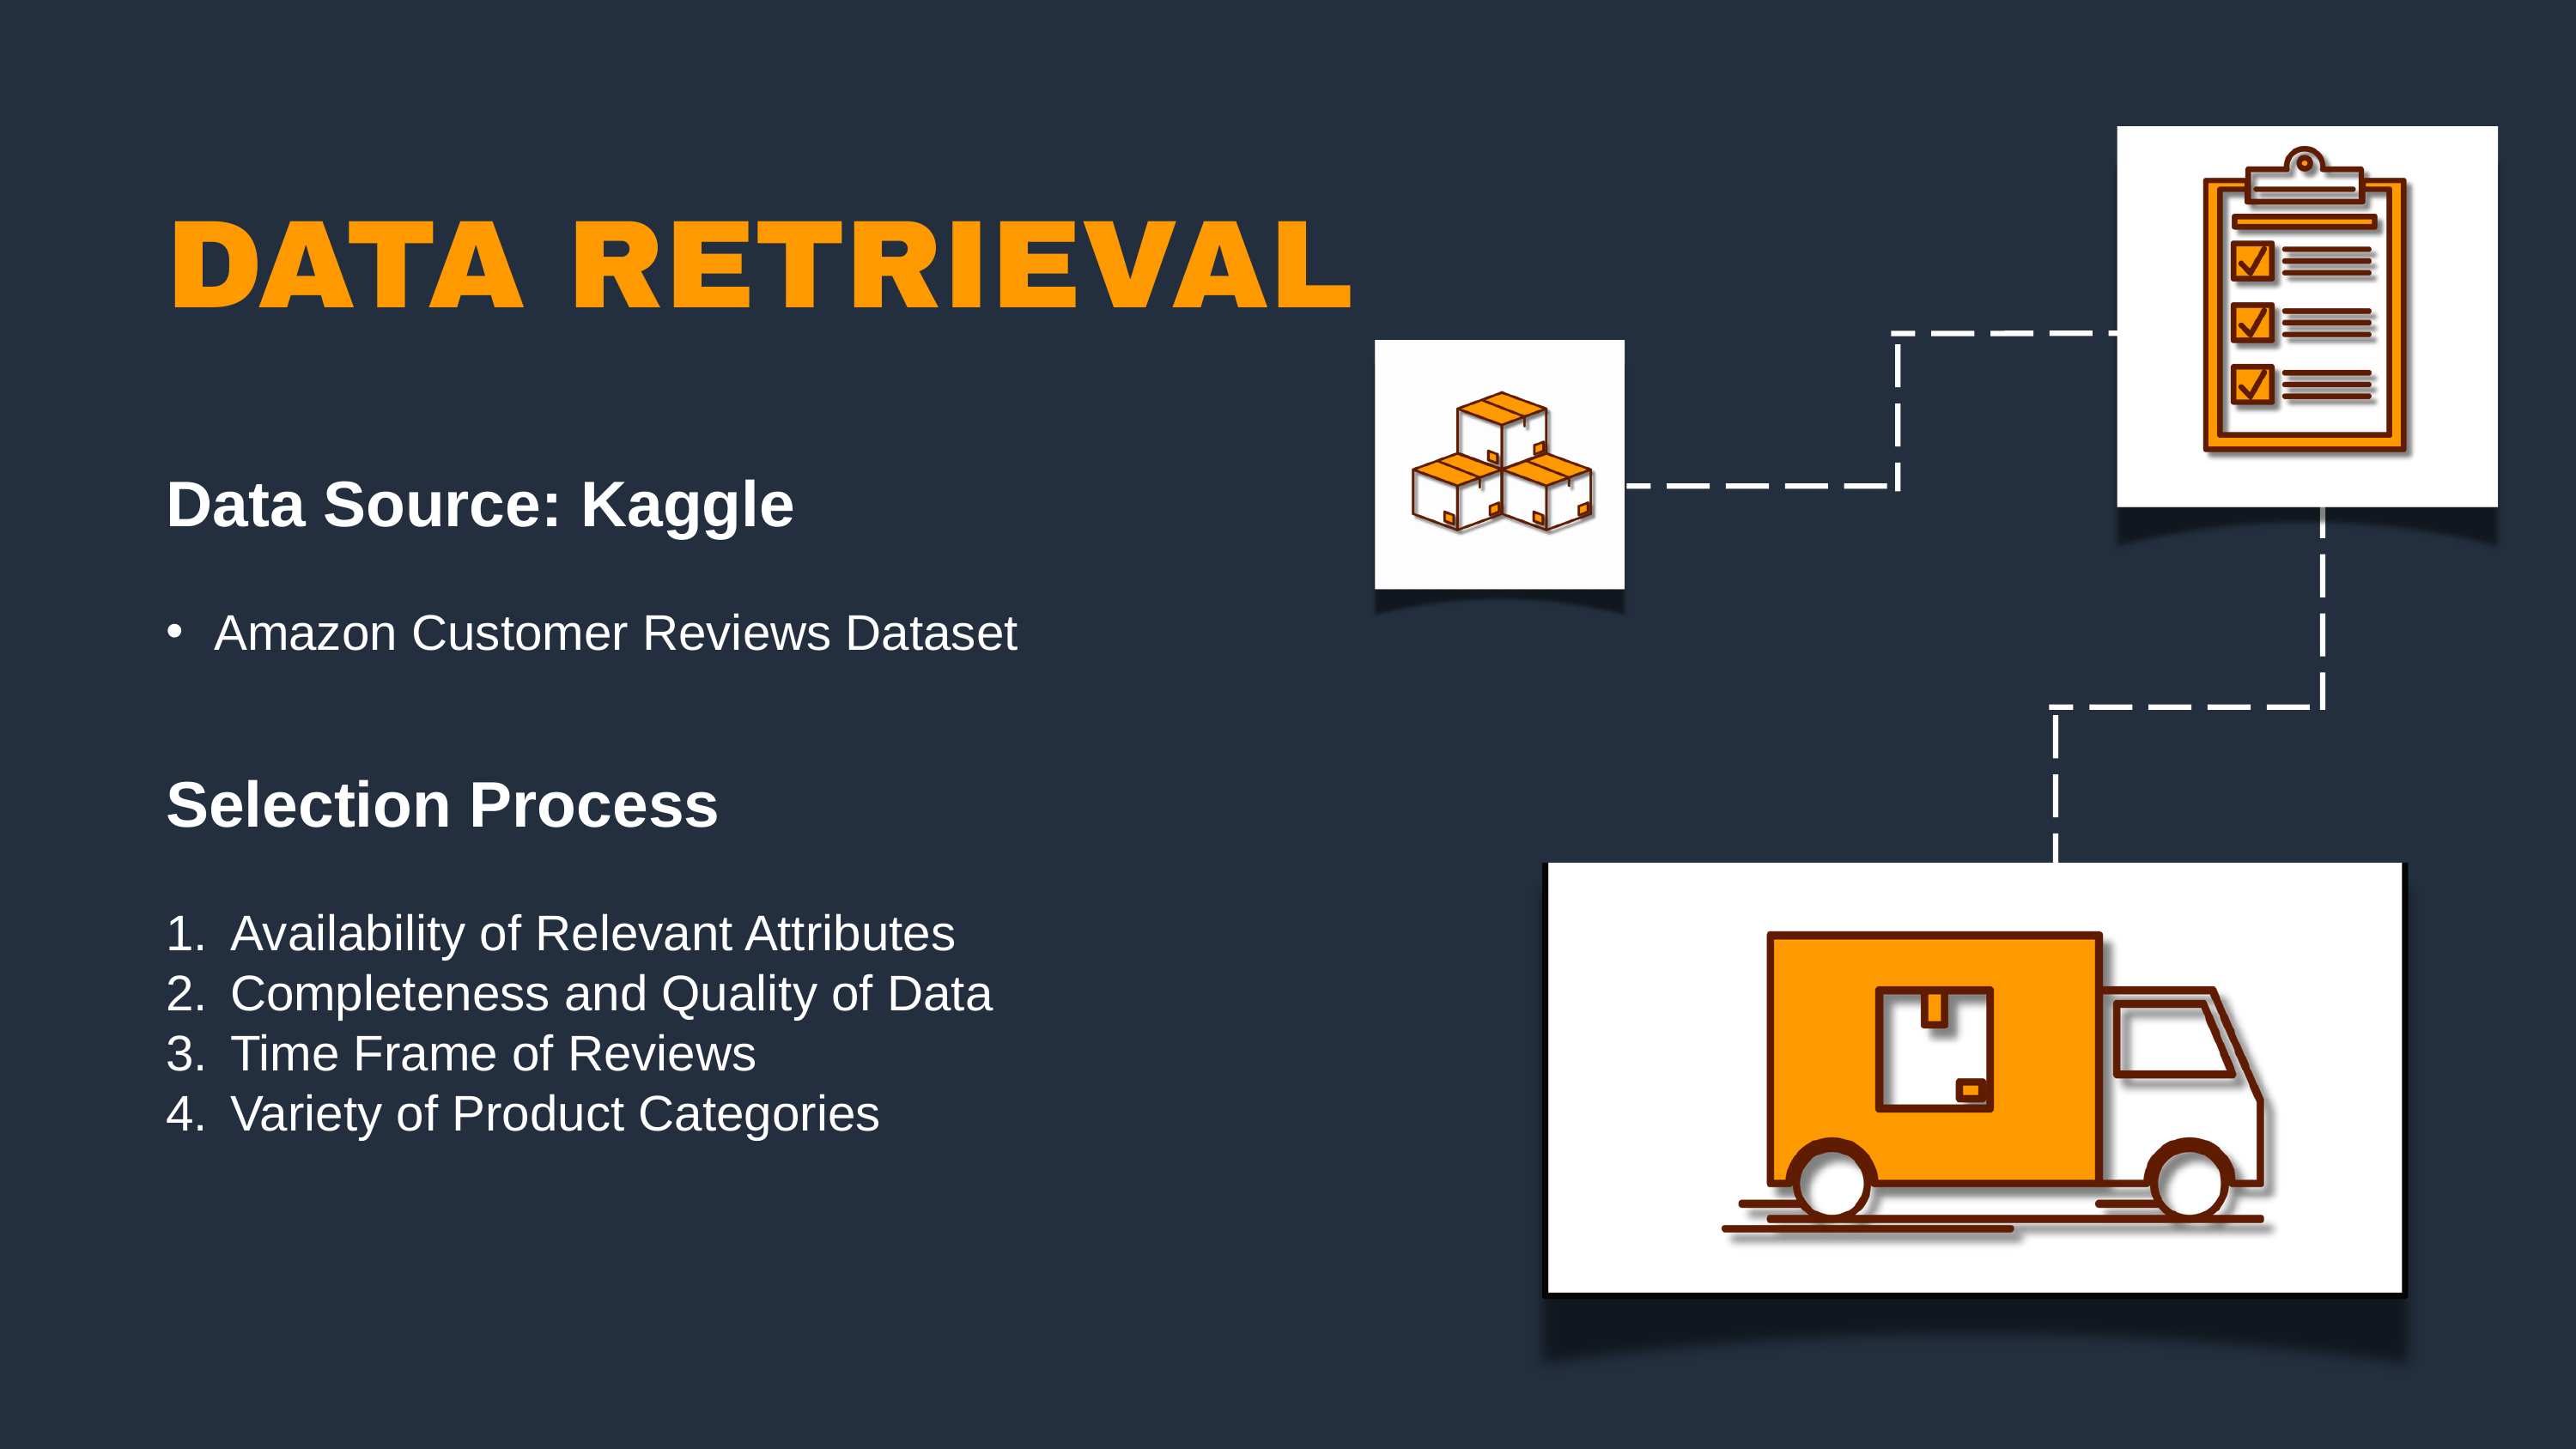

DATA RETRIEVAL

Data Source: Kaggle

Amazon Customer Reviews Dataset

Selection Process

Availability of Relevant Attributes
Completeness and Quality of Data
Time Frame of Reviews
Variety of Product Categories